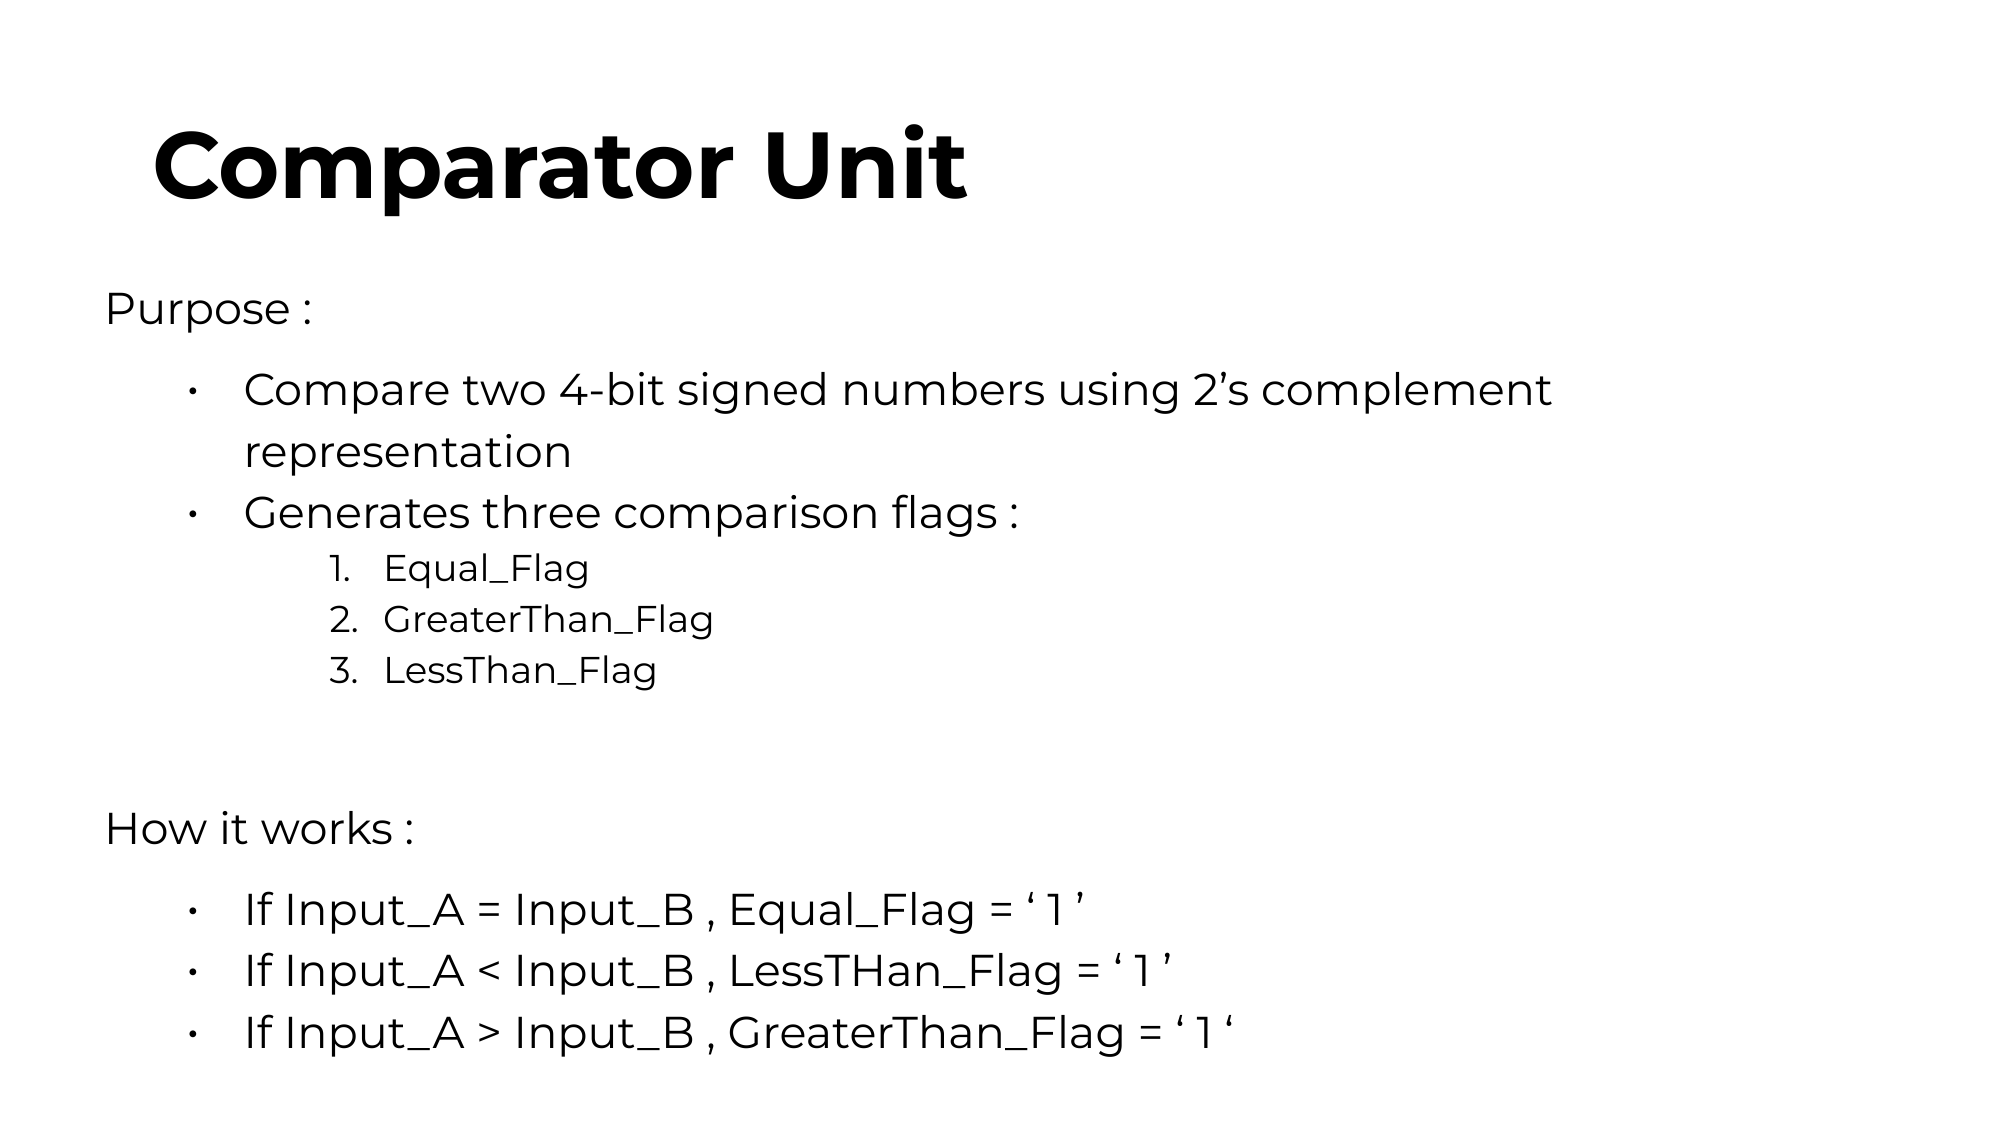

# Comparator Unit
Purpose :
Compare two 4-bit signed numbers using 2’s complement representation
Generates three comparison flags :
Equal_Flag
GreaterThan_Flag
LessThan_Flag

How it works :
If Input_A = Input_B , Equal_Flag = ‘ 1 ’
If Input_A < Input_B , LessTHan_Flag = ‘ 1 ’
If Input_A > Input_B , GreaterThan_Flag = ‘ 1 ‘